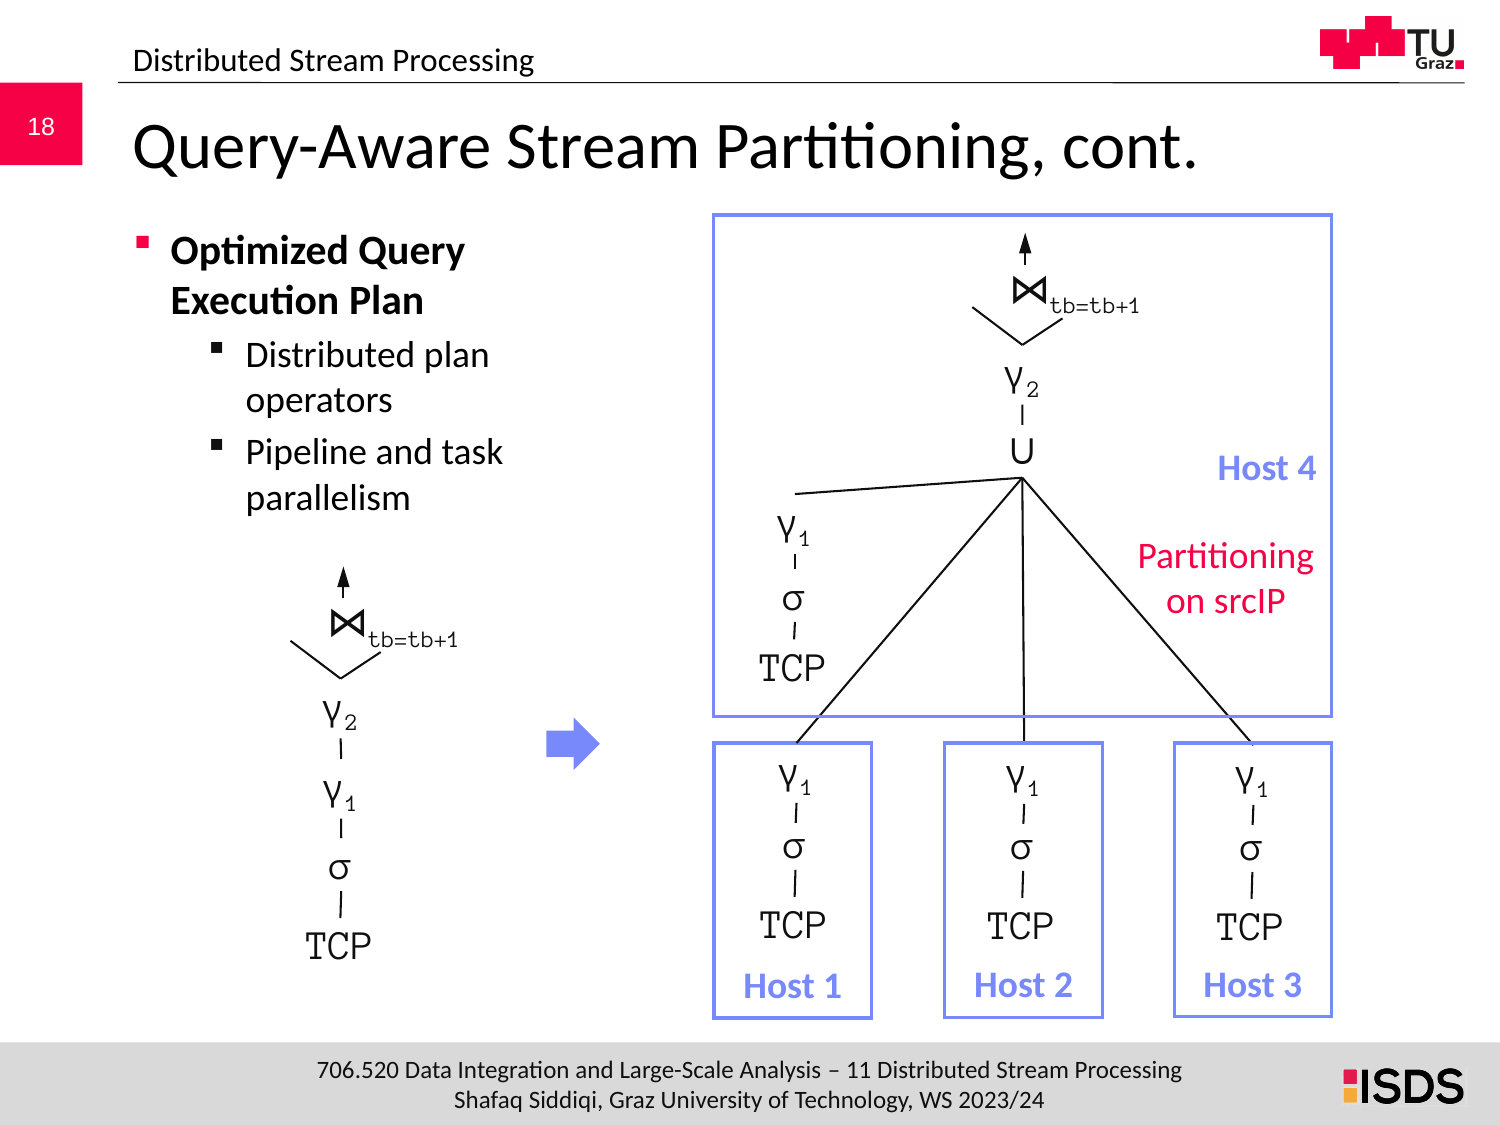

Distributed Stream Processing
# Query-Aware Stream Partitioning, cont.
Optimized Query
Execution Plan
Distributed plan
operators
Pipeline and task
parallelism

Host 4

⋈tb=tb+1
γ2
∪
γ1
Partitioning on srcIP
σ
TCP

Host 1
γ1

Host 2

Host 3
γ1
γ1
σ
σ
σ
TCP
TCP
TCP
⋈tb=tb+1
γ2
γ1
σ
TCP